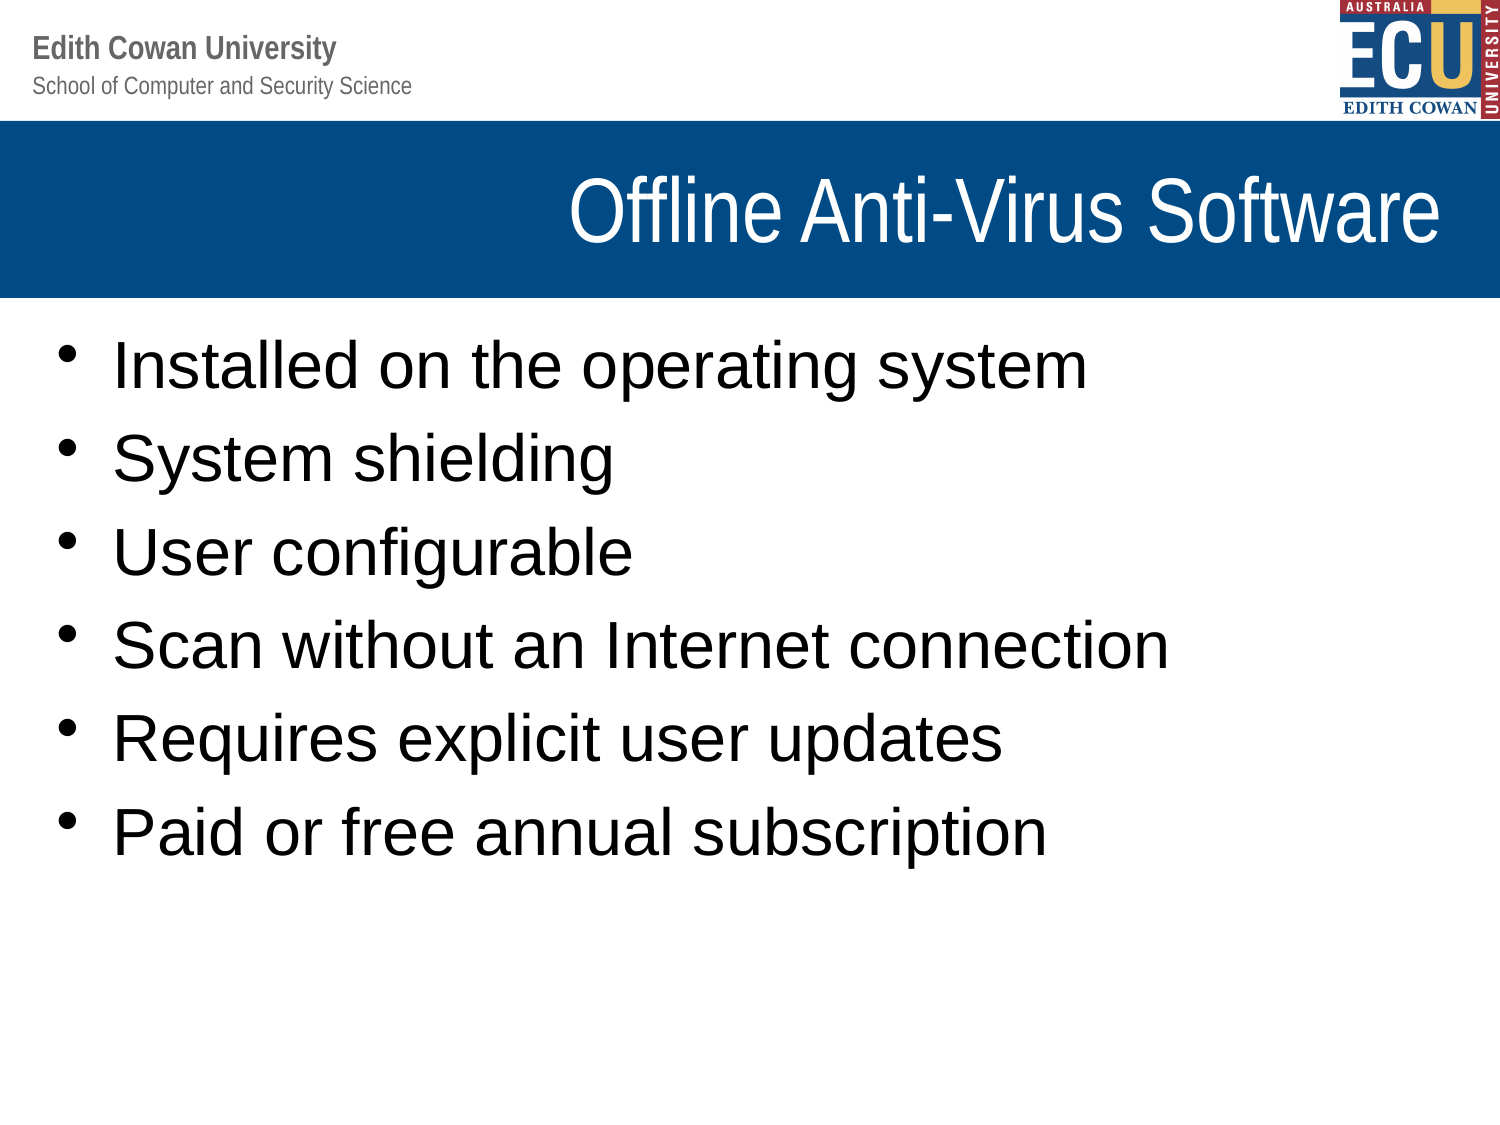

# Offline Anti-Virus Software
Installed on the operating system
System shielding
User configurable
Scan without an Internet connection
Requires explicit user updates
Paid or free annual subscription